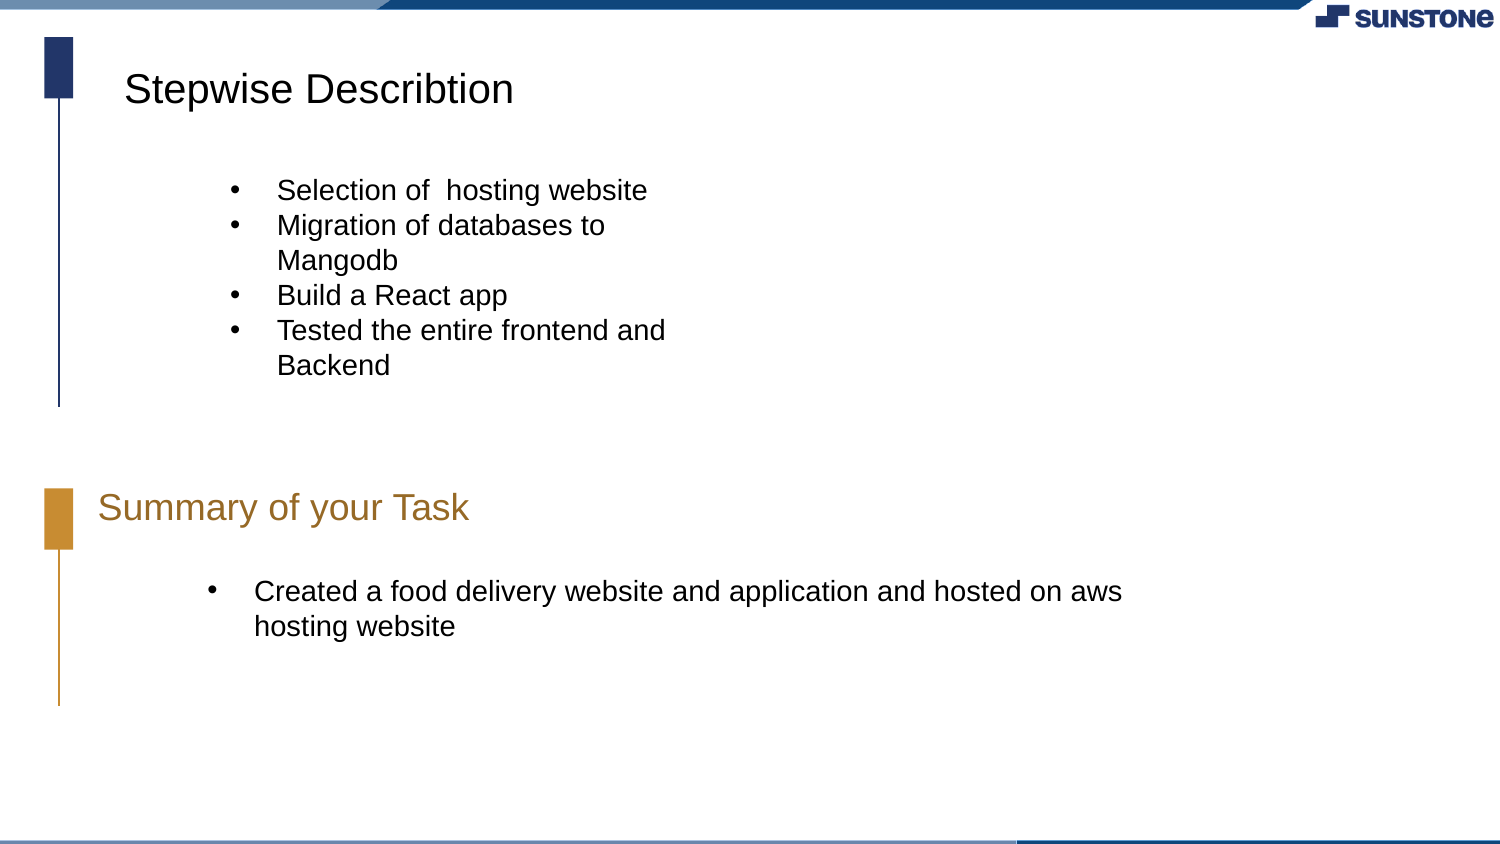

Stepwise Describtion
Selection of  hosting website
Migration of databases to Mangodb
Build a React app
Tested the entire frontend and Backend
Summary of your Task
Created a food delivery website and application and hosted on aws hosting website